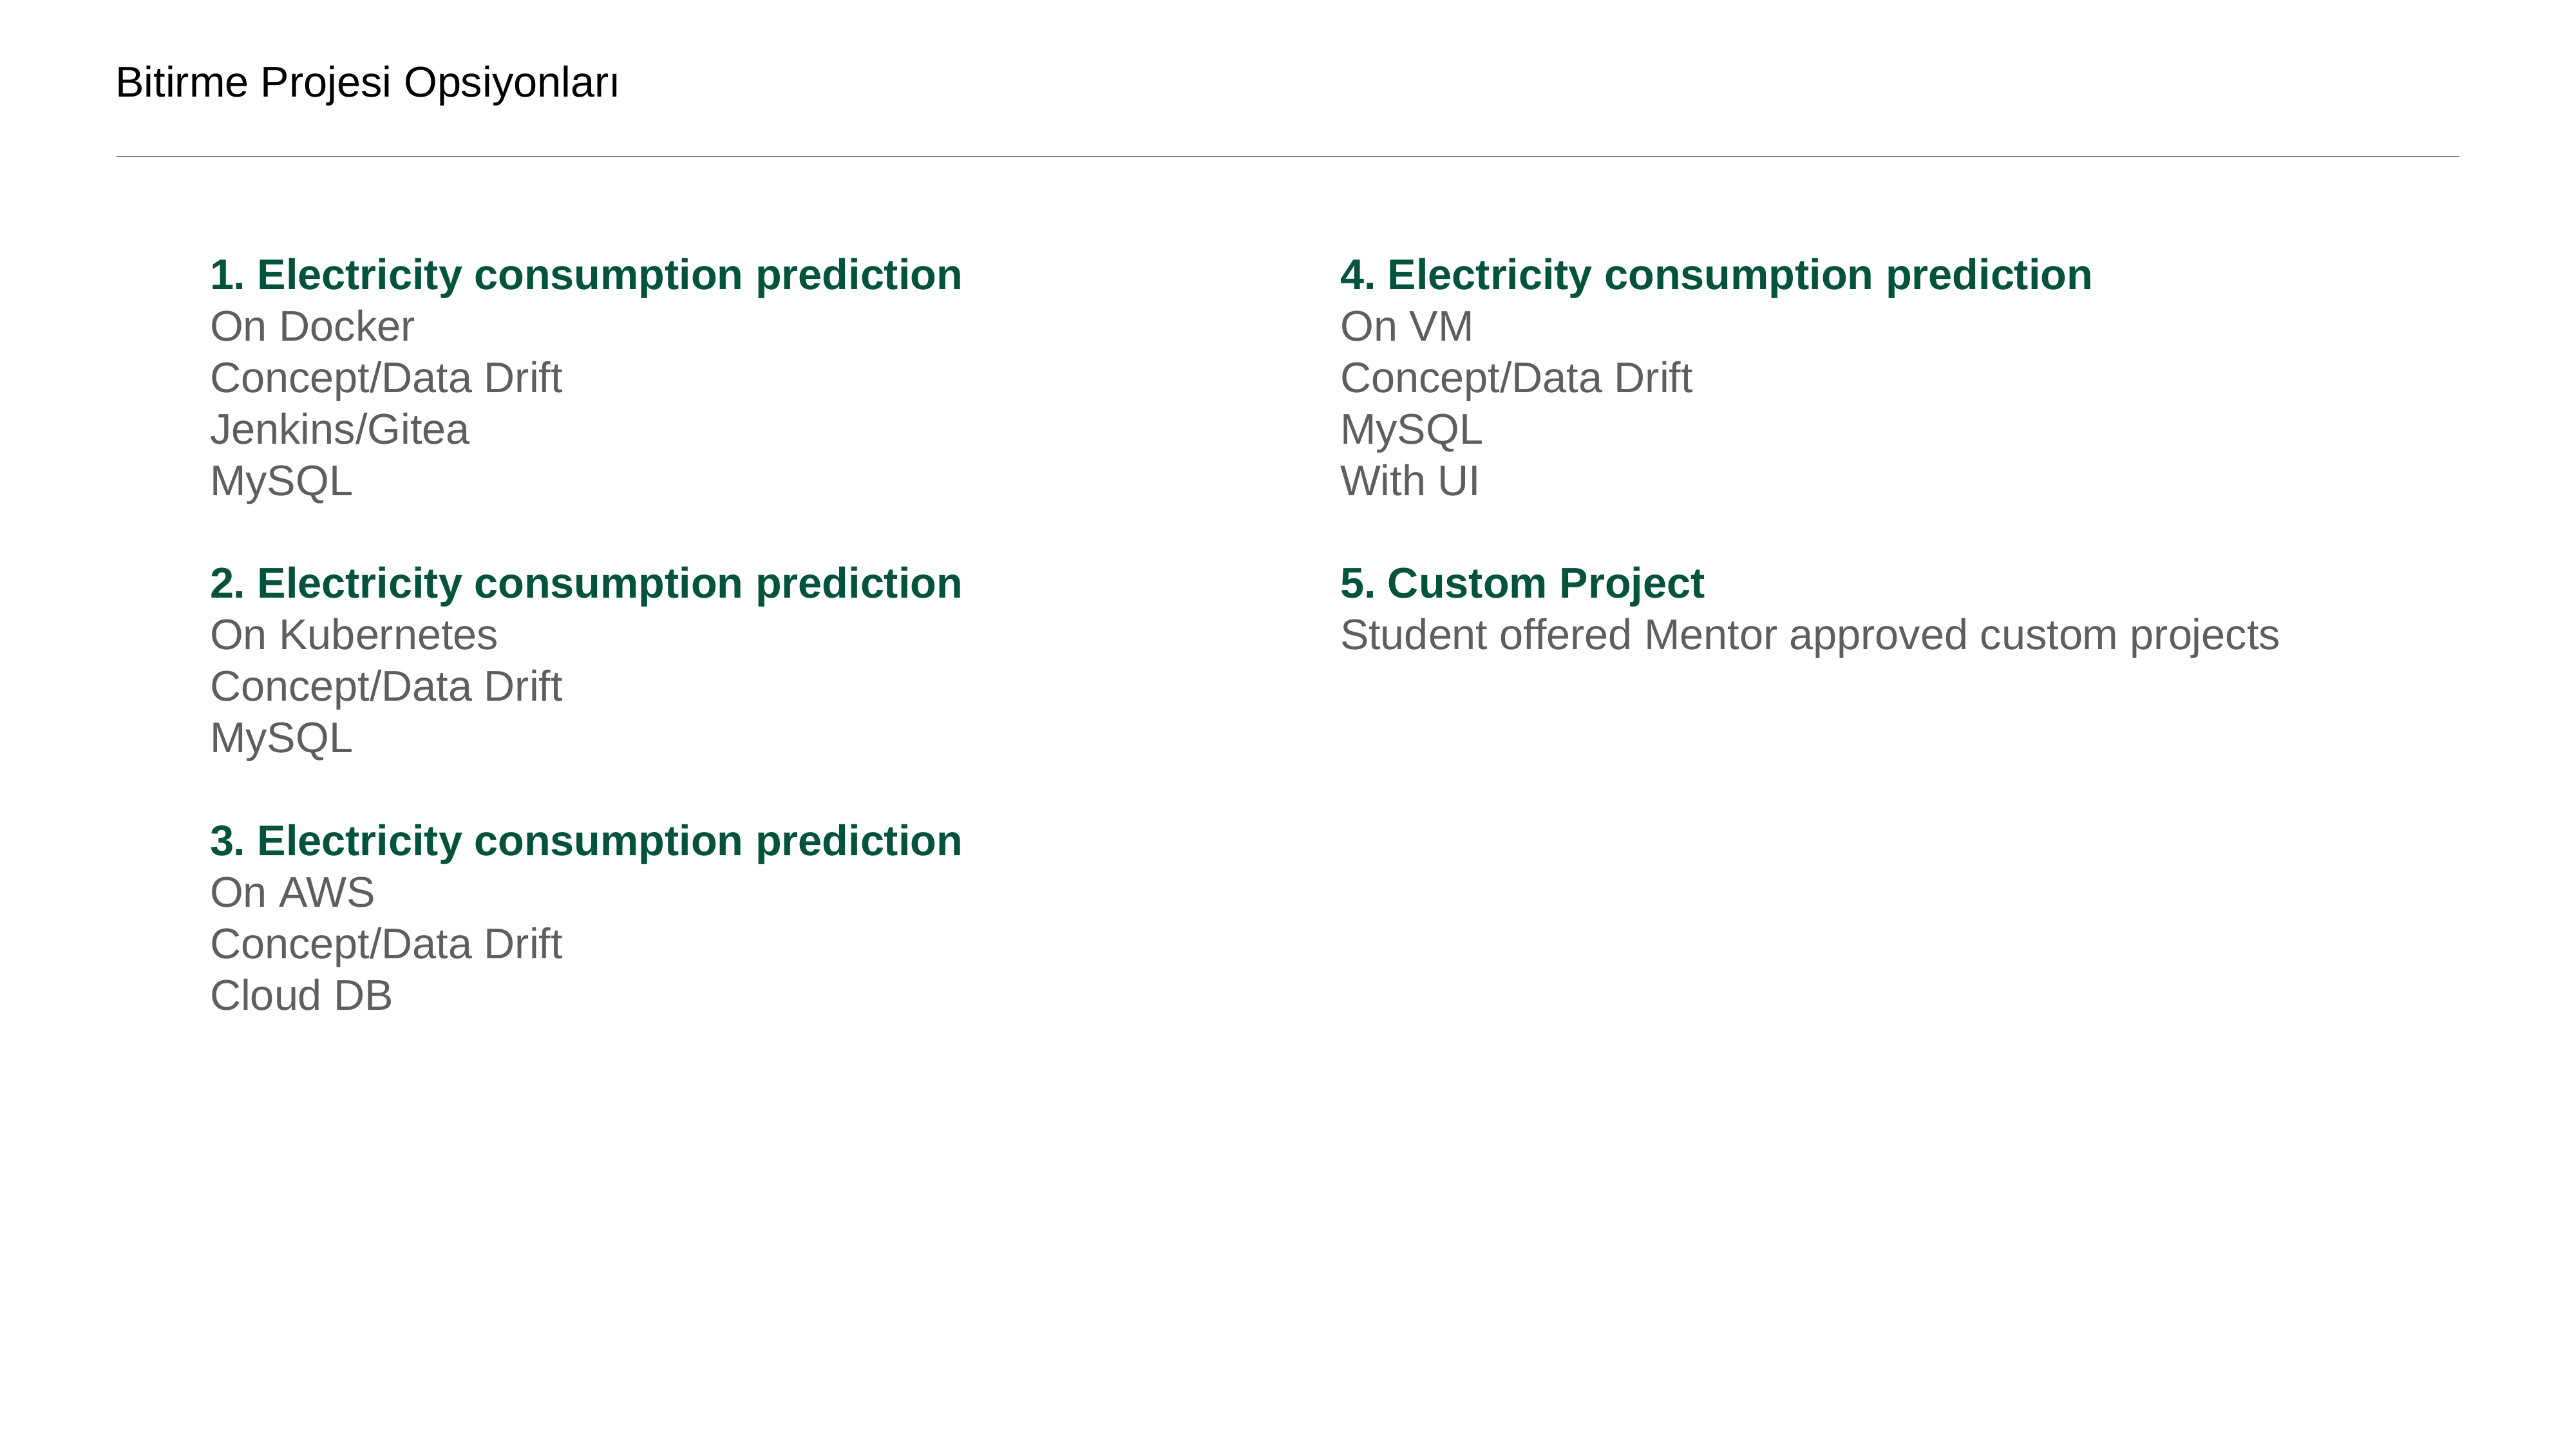

Bitirme Projesi Opsiyonları
1. Electricity consumption prediction
On Docker
Concept/Data Drift
Jenkins/Gitea
MySQL

2. Electricity consumption prediction
On Kubernetes
Concept/Data Drift
MySQL

3. Electricity consumption prediction
On AWS
Concept/Data Drift
Cloud DB

4. Electricity consumption prediction
On VM
Concept/Data Drift
MySQL
With UI

5. Custom Project
Student offered Mentor approved custom projects